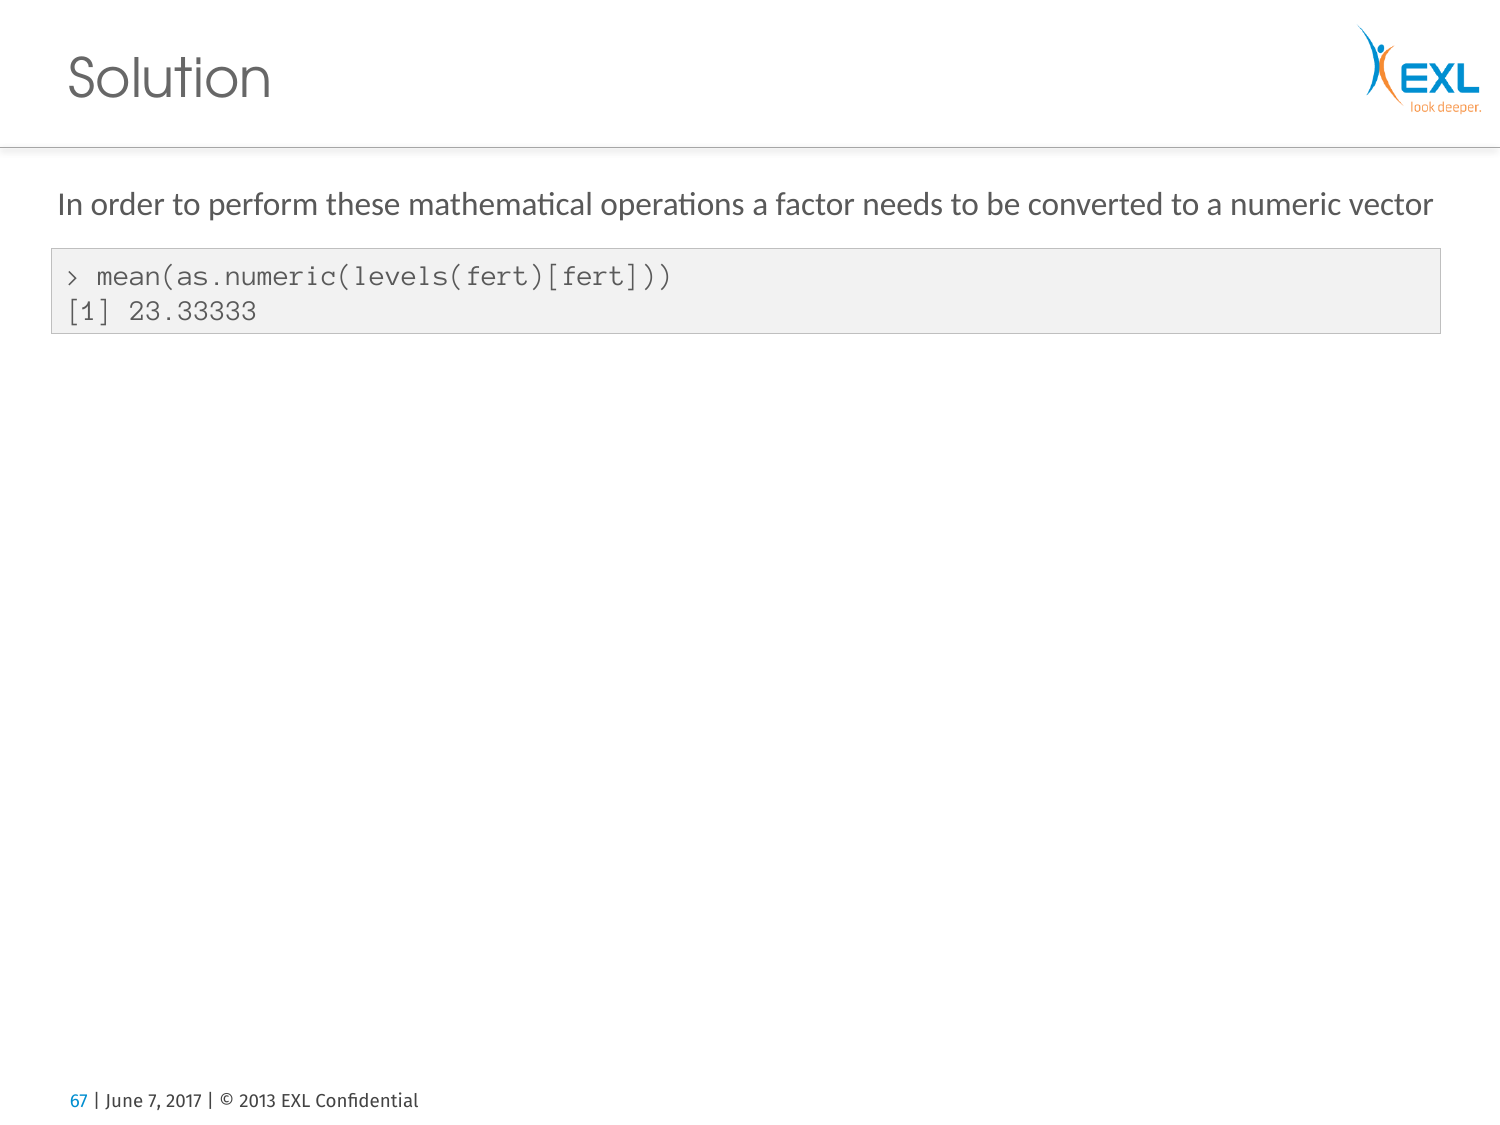

# Solution
In order to perform these mathematical operations a factor needs to be converted to a numeric vector

> mean(as.numeric(levels(fert)[fert]))
[1] 23.33333